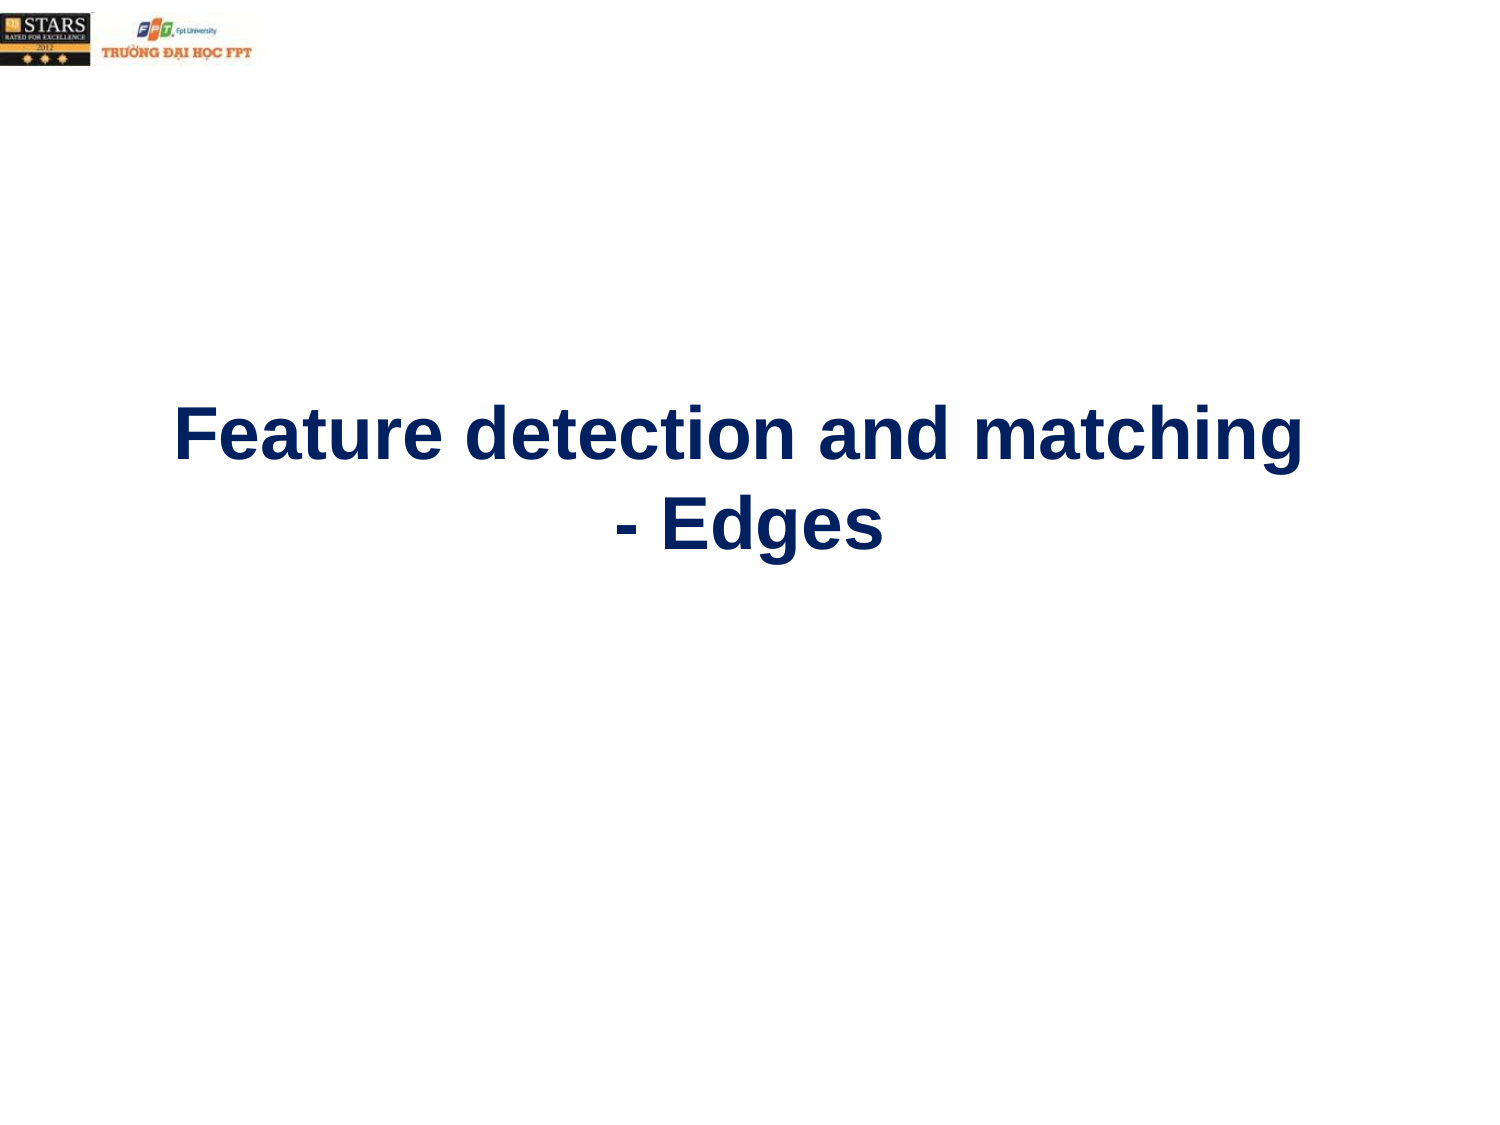

# Feature detection and matching - Edges